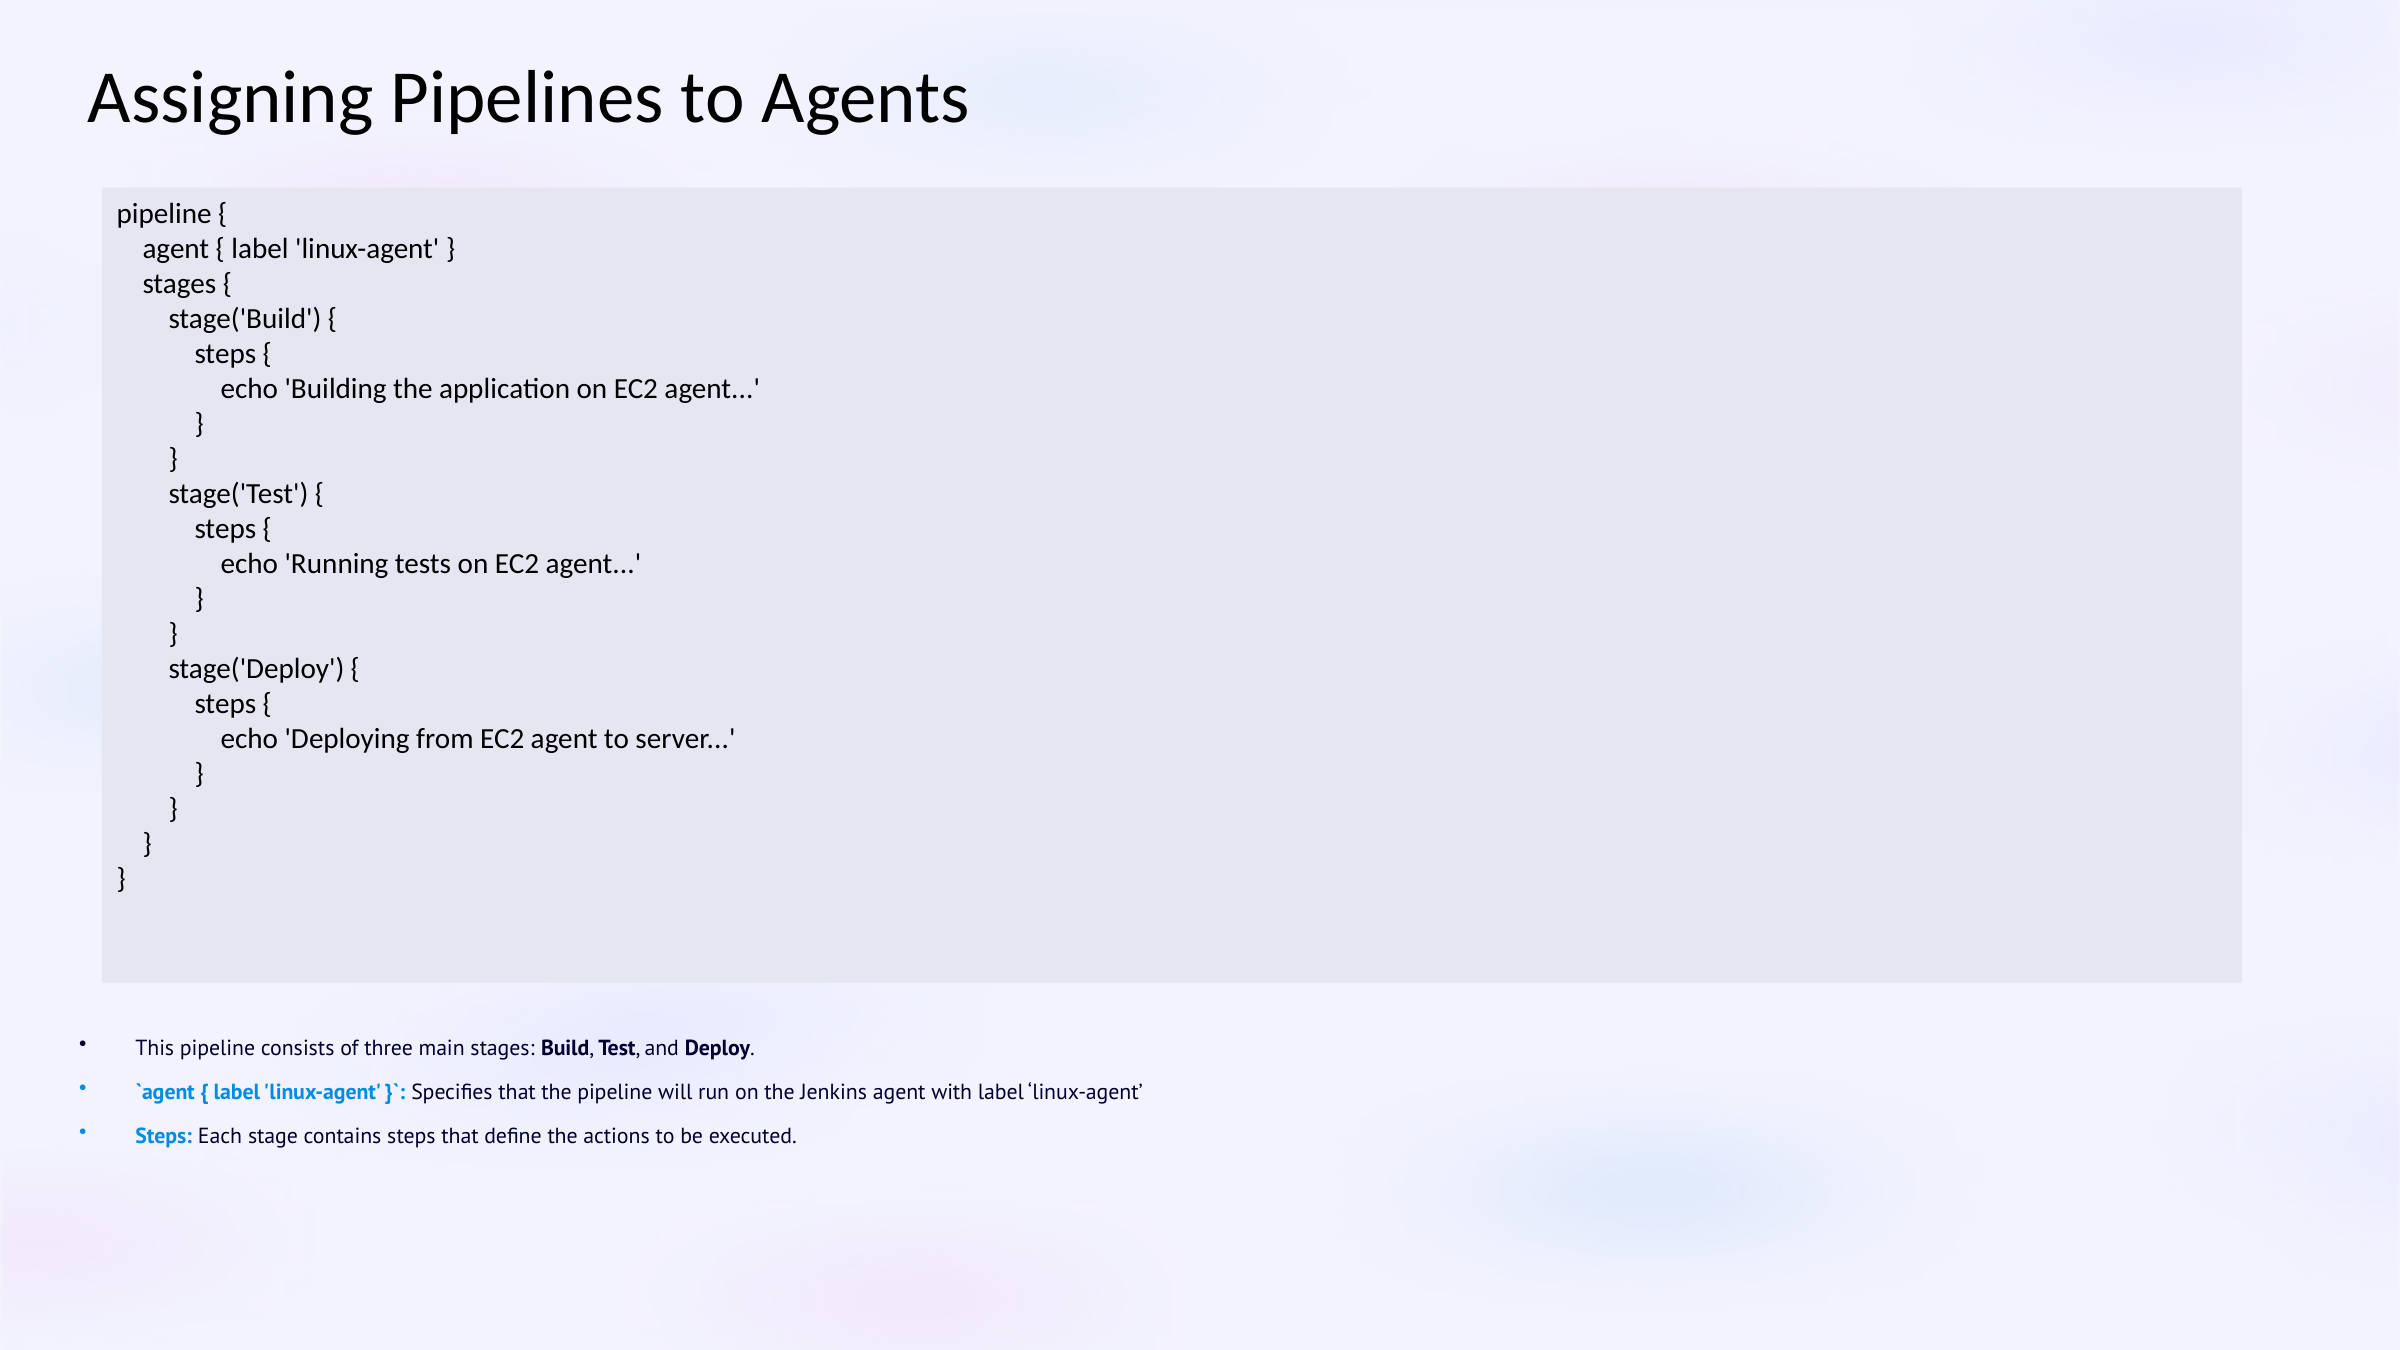

Assigning Pipelines to Agents
pipeline {
    agent { label 'linux-agent' }
    stages {
        stage('Build') {
            steps {
                echo 'Building the application on EC2 agent...'
            }
        }
        stage('Test') {
            steps {
                echo 'Running tests on EC2 agent...'
            }
        }
        stage('Deploy') {
            steps {
                echo 'Deploying from EC2 agent to server...'
            }
        }
    }
}

This pipeline consists of three main stages: Build, Test, and Deploy.
`agent { label 'linux-agent' }`: Specifies that the pipeline will run on the Jenkins agent with label ‘linux-agent’
Steps: Each stage contains steps that define the actions to be executed.